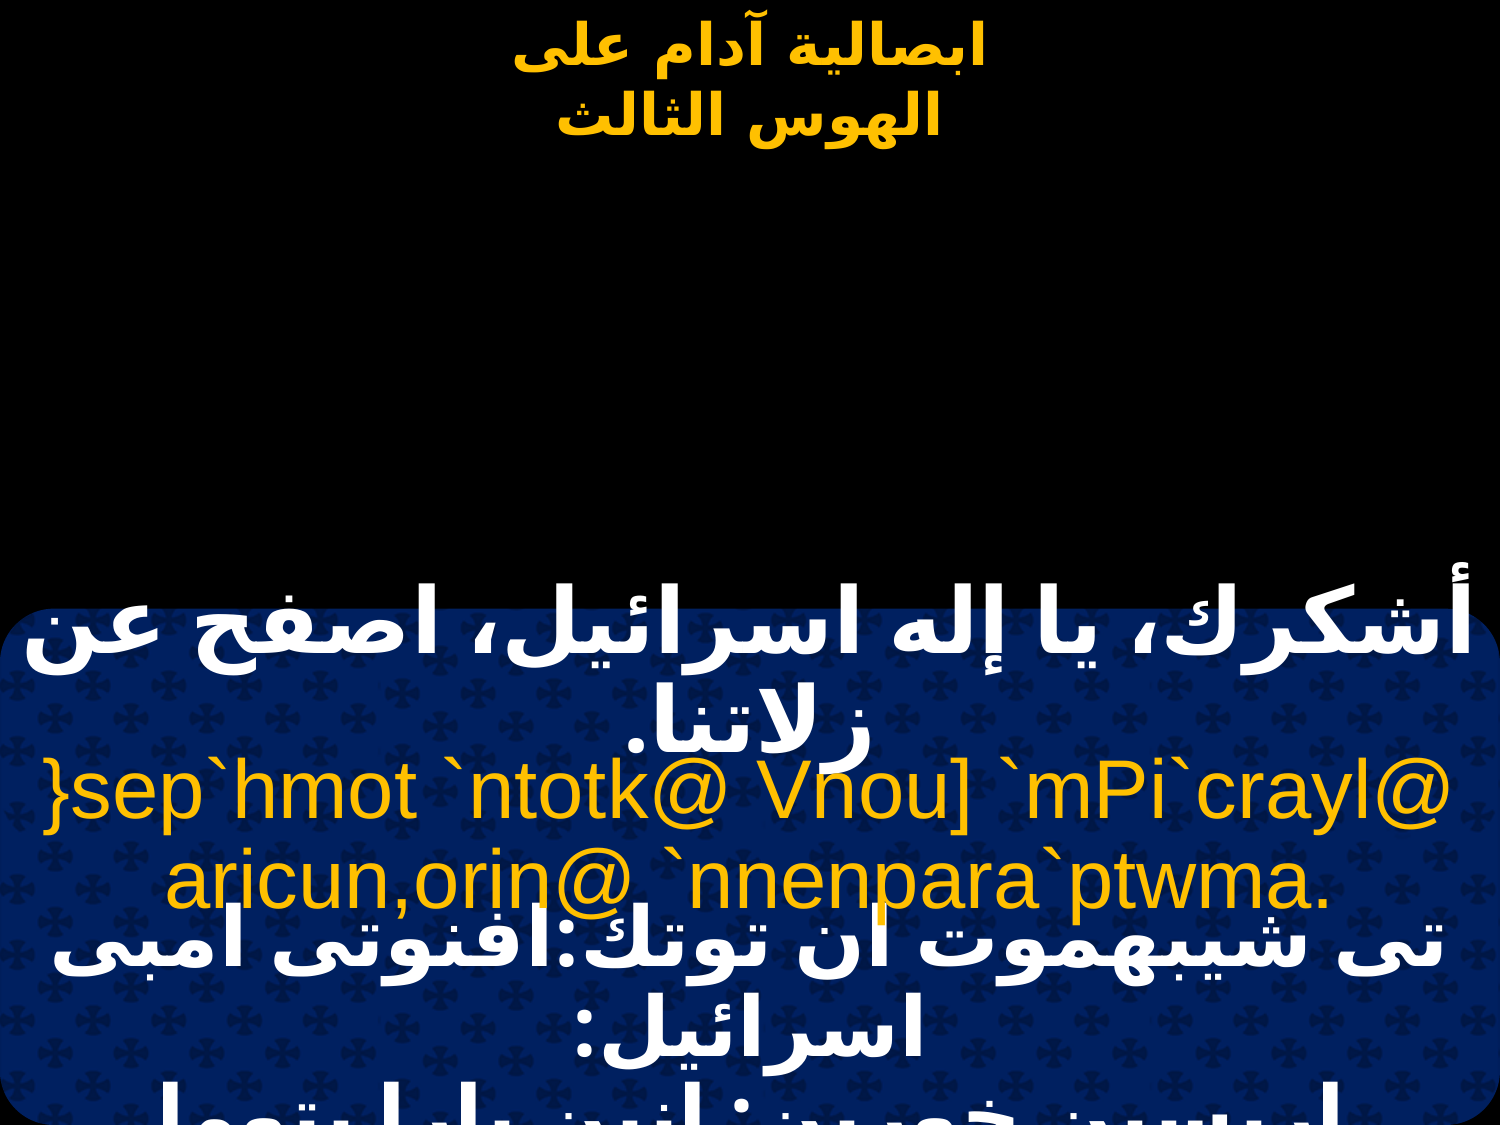

#
أشكرك، يا إله اسرائيل، اصفح عن زلاتنا.
}sep`hmot `ntotk@ Vnou] `mPi`crayl@
aricun,orin@ `nnenpara`ptwma.
تى شيبهموت ان توتك:افنوتى امبى اسرائيل:
 اريسين خورين: إنين بارا بتوما.